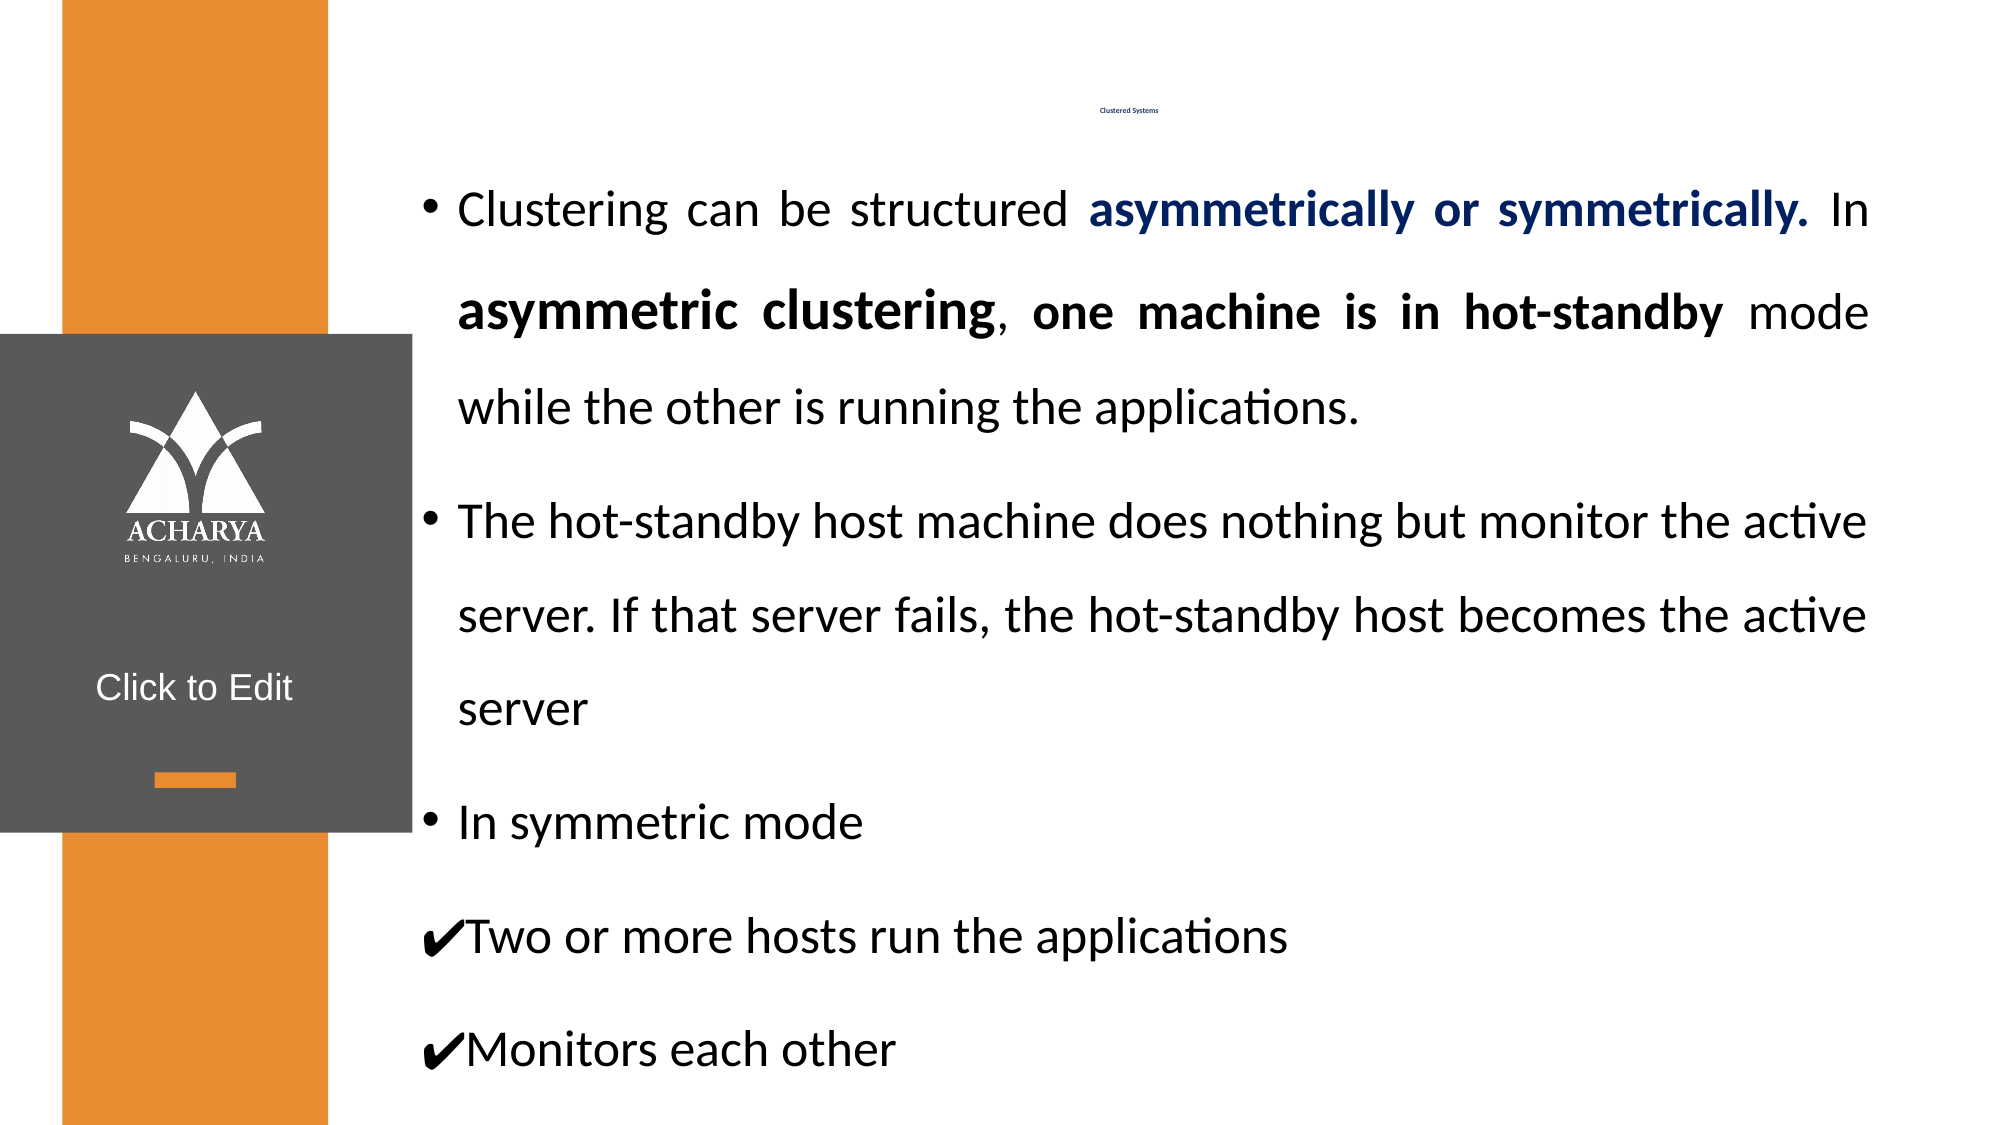

Clustering can be structured asymmetrically or symmetrically. In asymmetric clustering, one machine is in hot-standby mode while the other is running the applications.
The hot-standby host machine does nothing but monitor the active server. If that server fails, the hot-standby host becomes the active server
In symmetric mode
Two or more hosts run the applications
Monitors each other

# Clustered Systems